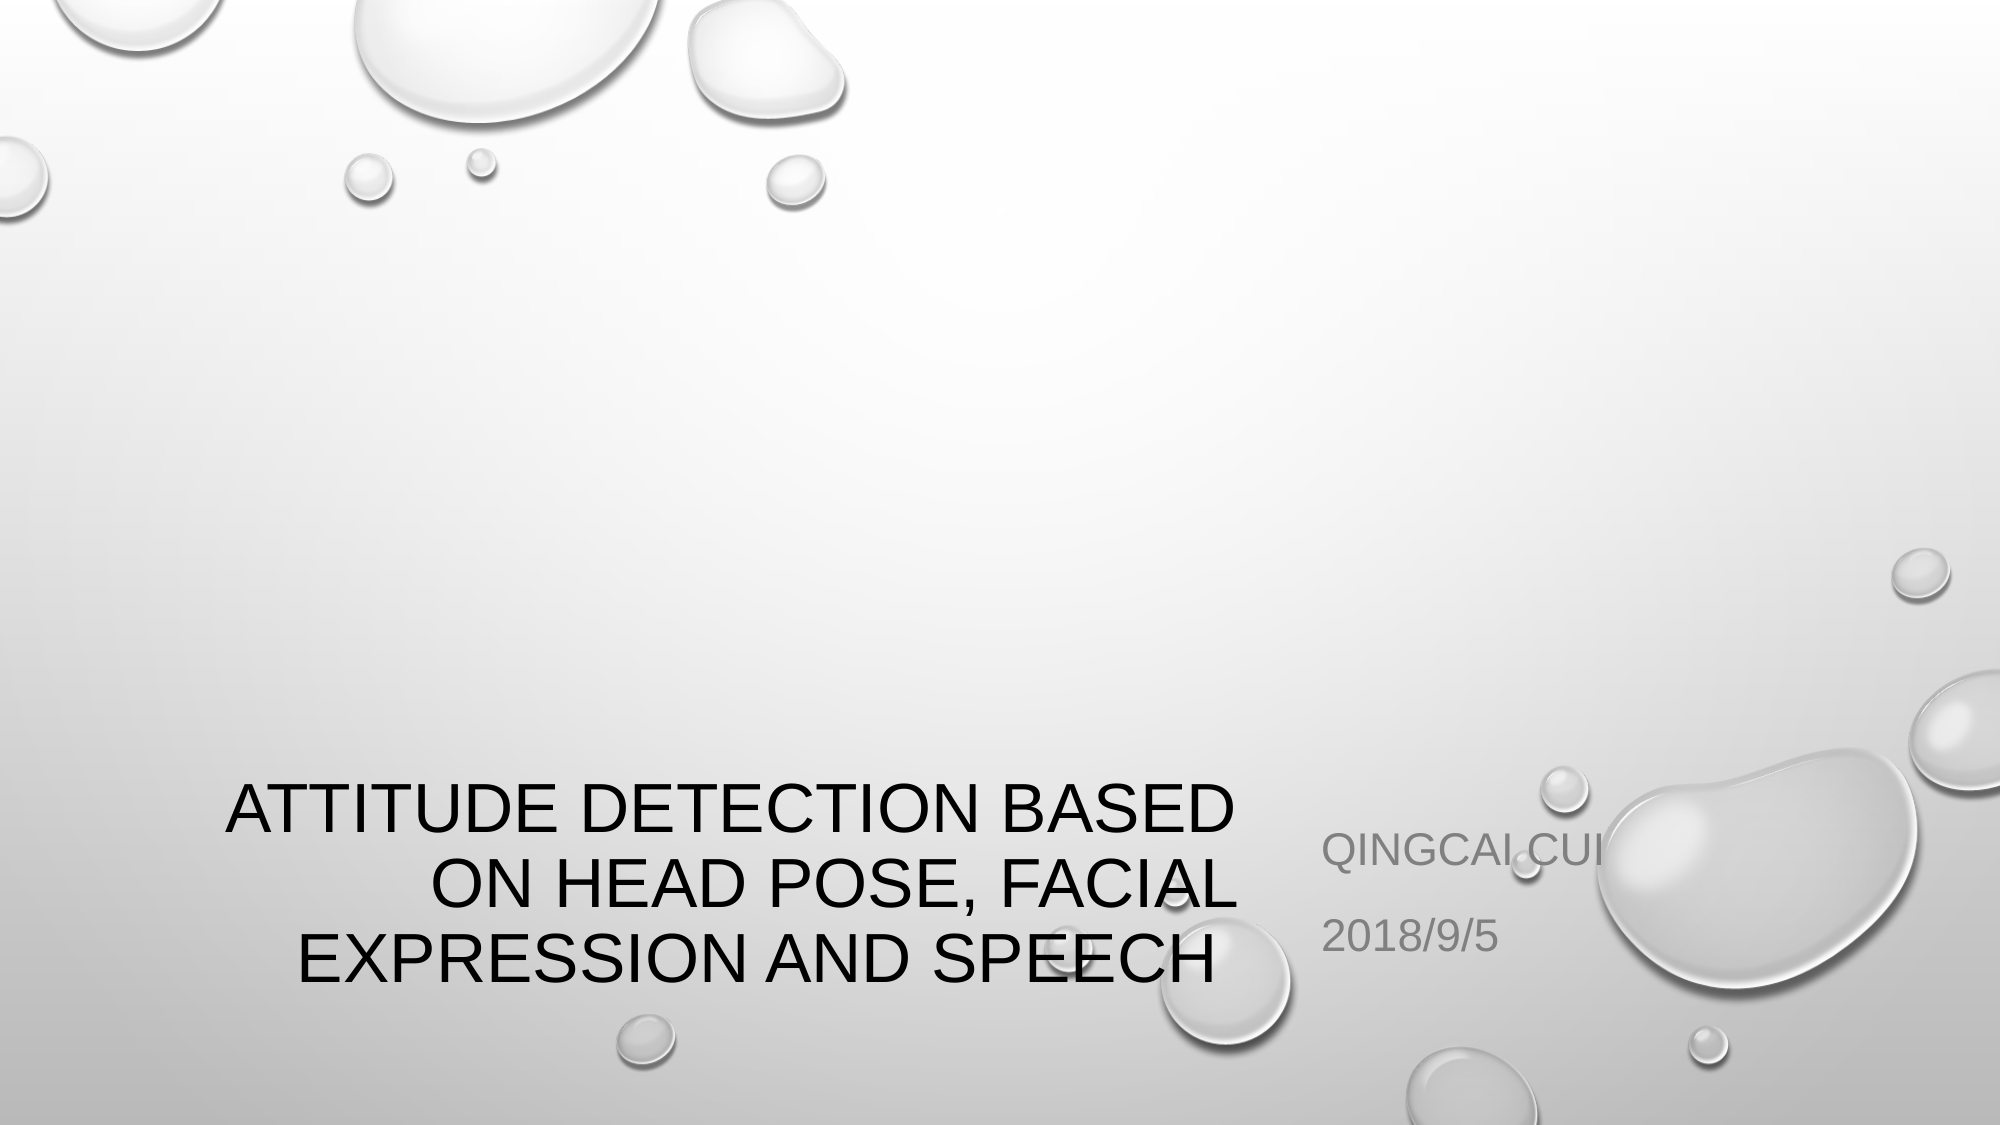

# Attitude detection based on head pose, facial expression and speech
Qingcai Cui
2018/9/5